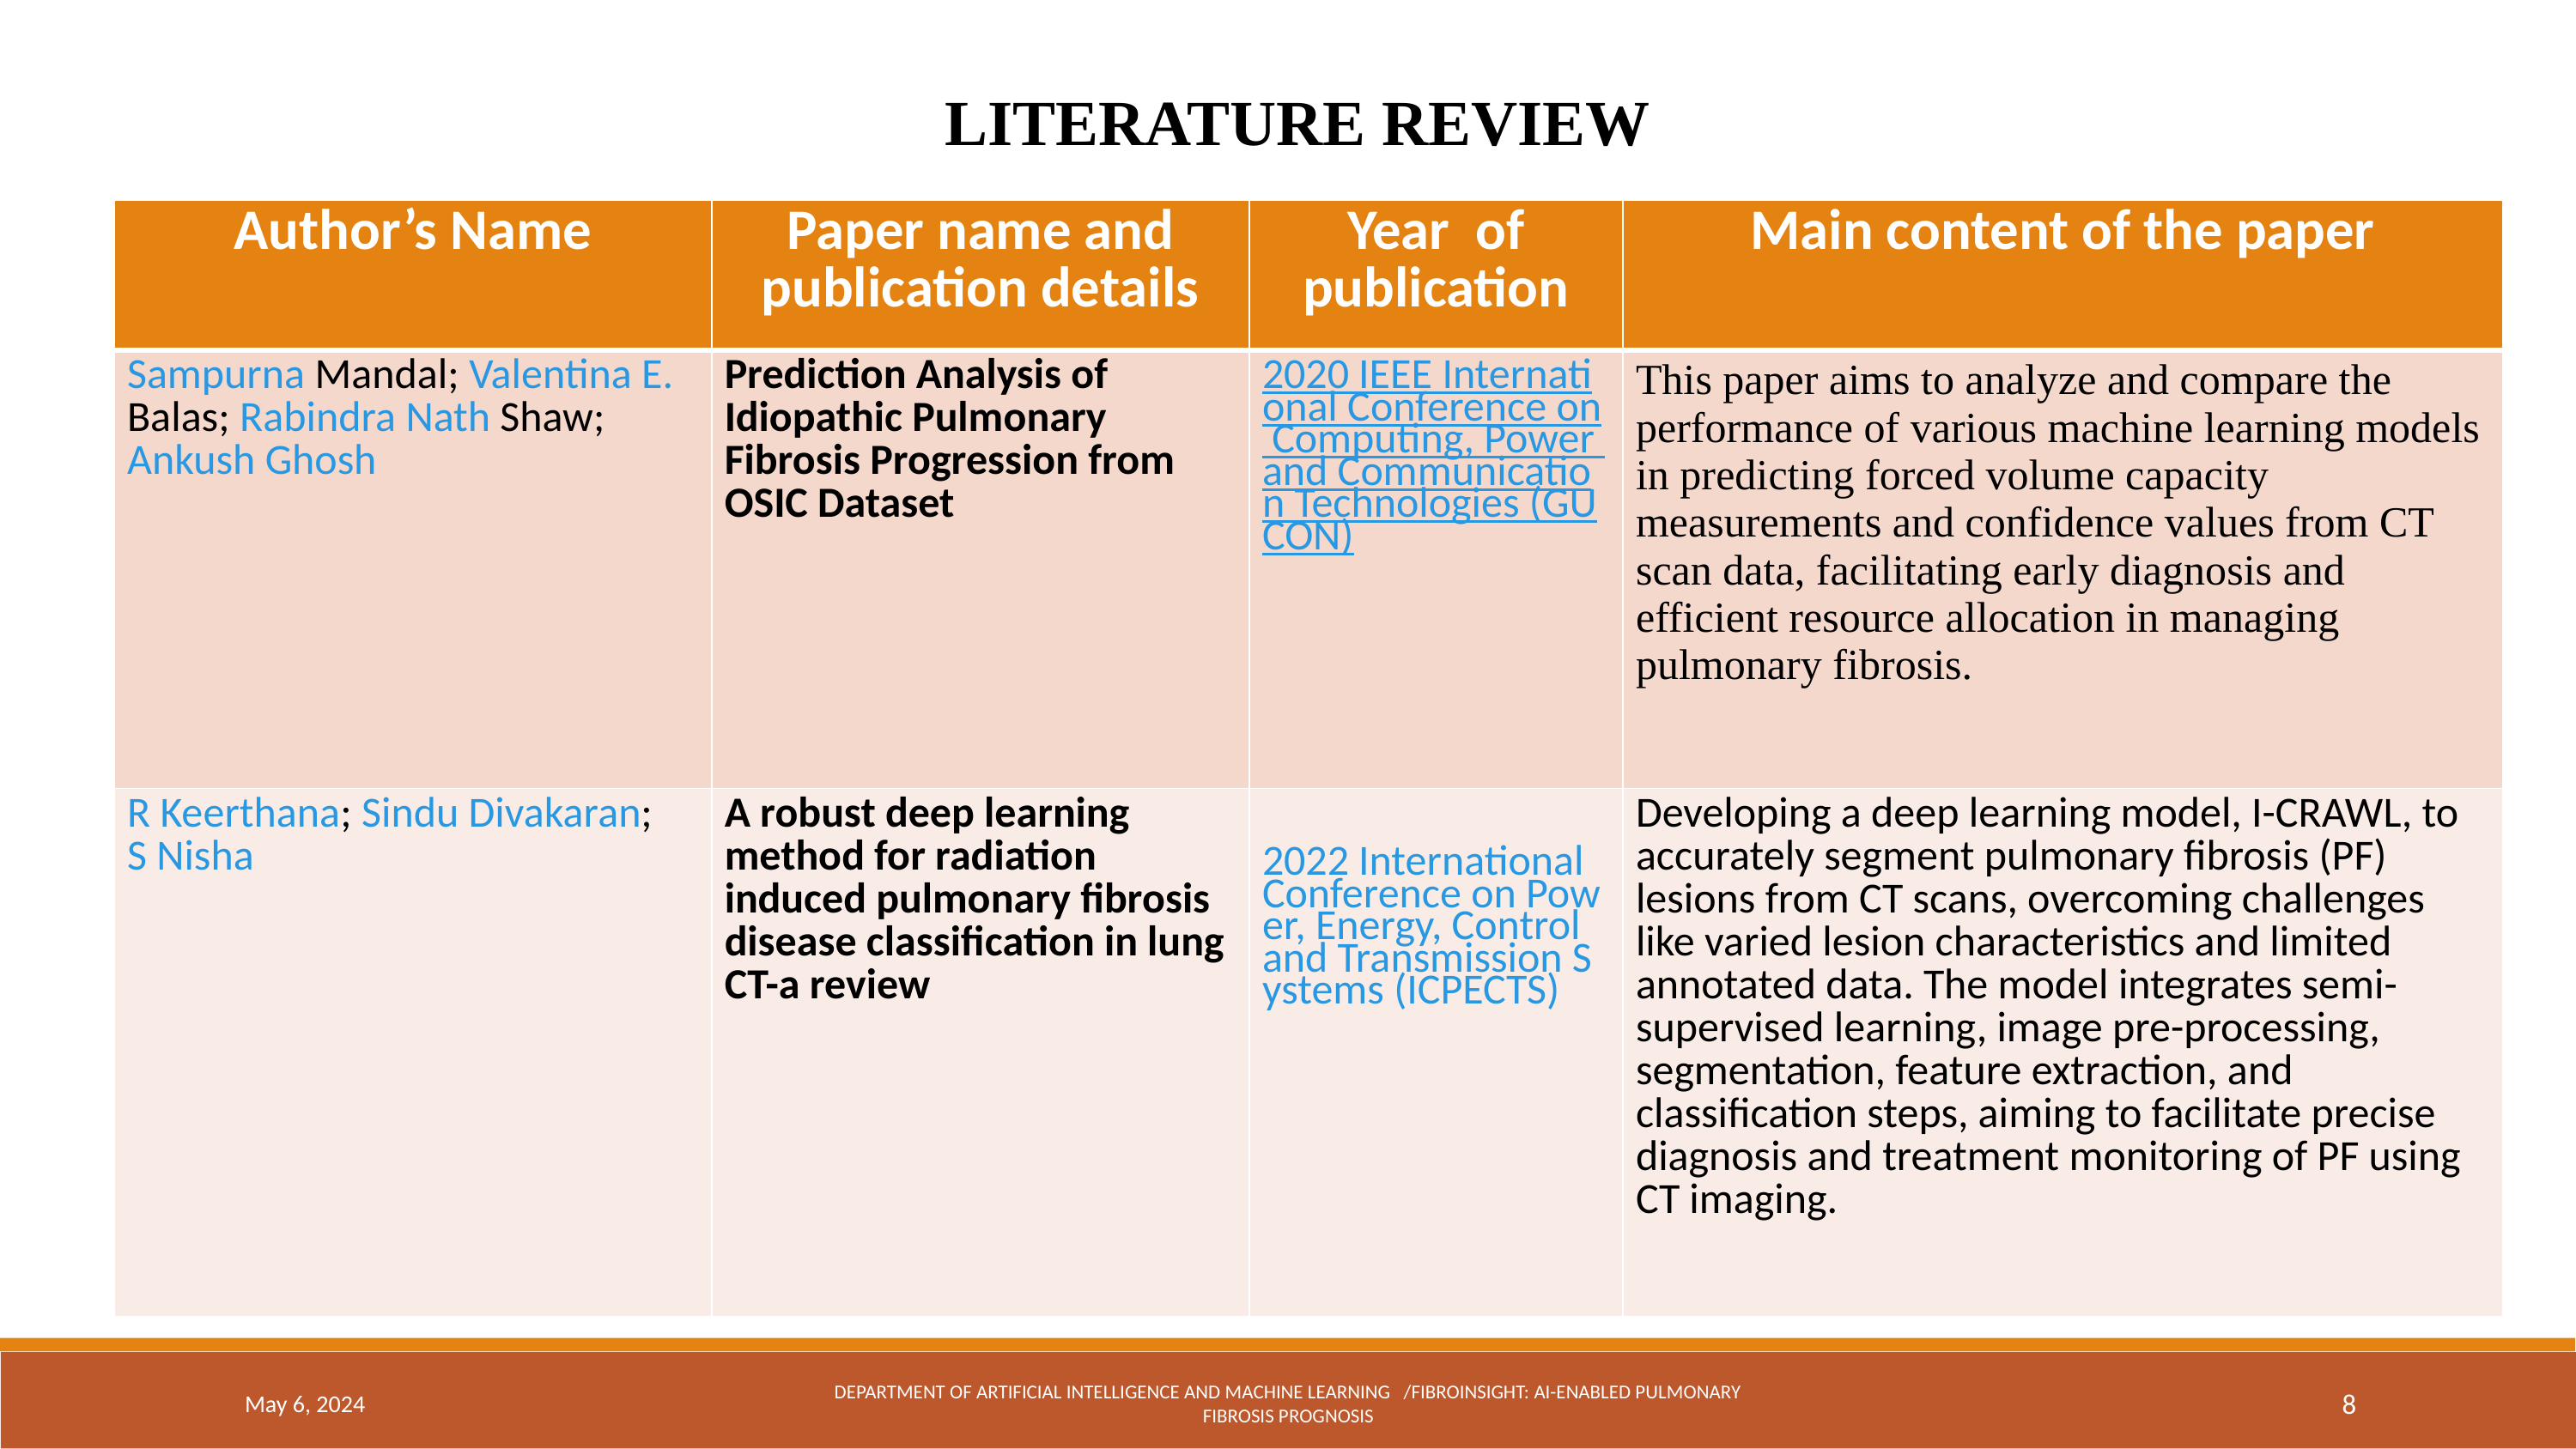

LITERATURE REVIEW
| Author’s Name | Paper name and publication details | Year of publication | Main content of the paper |
| --- | --- | --- | --- |
| Sampurna Mandal; Valentina E. Balas; Rabindra Nath Shaw; Ankush Ghosh | Prediction Analysis of Idiopathic Pulmonary Fibrosis Progression from OSIC Dataset | 2020 IEEE International Conference on Computing, Power and Communication Technologies (GUCON) | This paper aims to analyze and compare the performance of various machine learning models in predicting forced volume capacity measurements and confidence values from CT scan data, facilitating early diagnosis and efficient resource allocation in managing pulmonary fibrosis. |
| R Keerthana; Sindu Divakaran; S Nisha | A robust deep learning method for radiation induced pulmonary fibrosis disease classification in lung CT-a review | 2022 International Conference on Power, Energy, Control and Transmission Systems (ICPECTS) | Developing a deep learning model, I-CRAWL, to accurately segment pulmonary fibrosis (PF) lesions from CT scans, overcoming challenges like varied lesion characteristics and limited annotated data. The model integrates semi-supervised learning, image pre-processing, segmentation, feature extraction, and classification steps, aiming to facilitate precise diagnosis and treatment monitoring of PF using CT imaging. |
May 6, 2024
DEPARTMENT OF ARTIFICIAL INTELLIGENCE AND MACHINE LEARNING   /FIBROINSIGHT: AI-ENABLED PULMONARY FIBROSIS PROGNOSIS
8